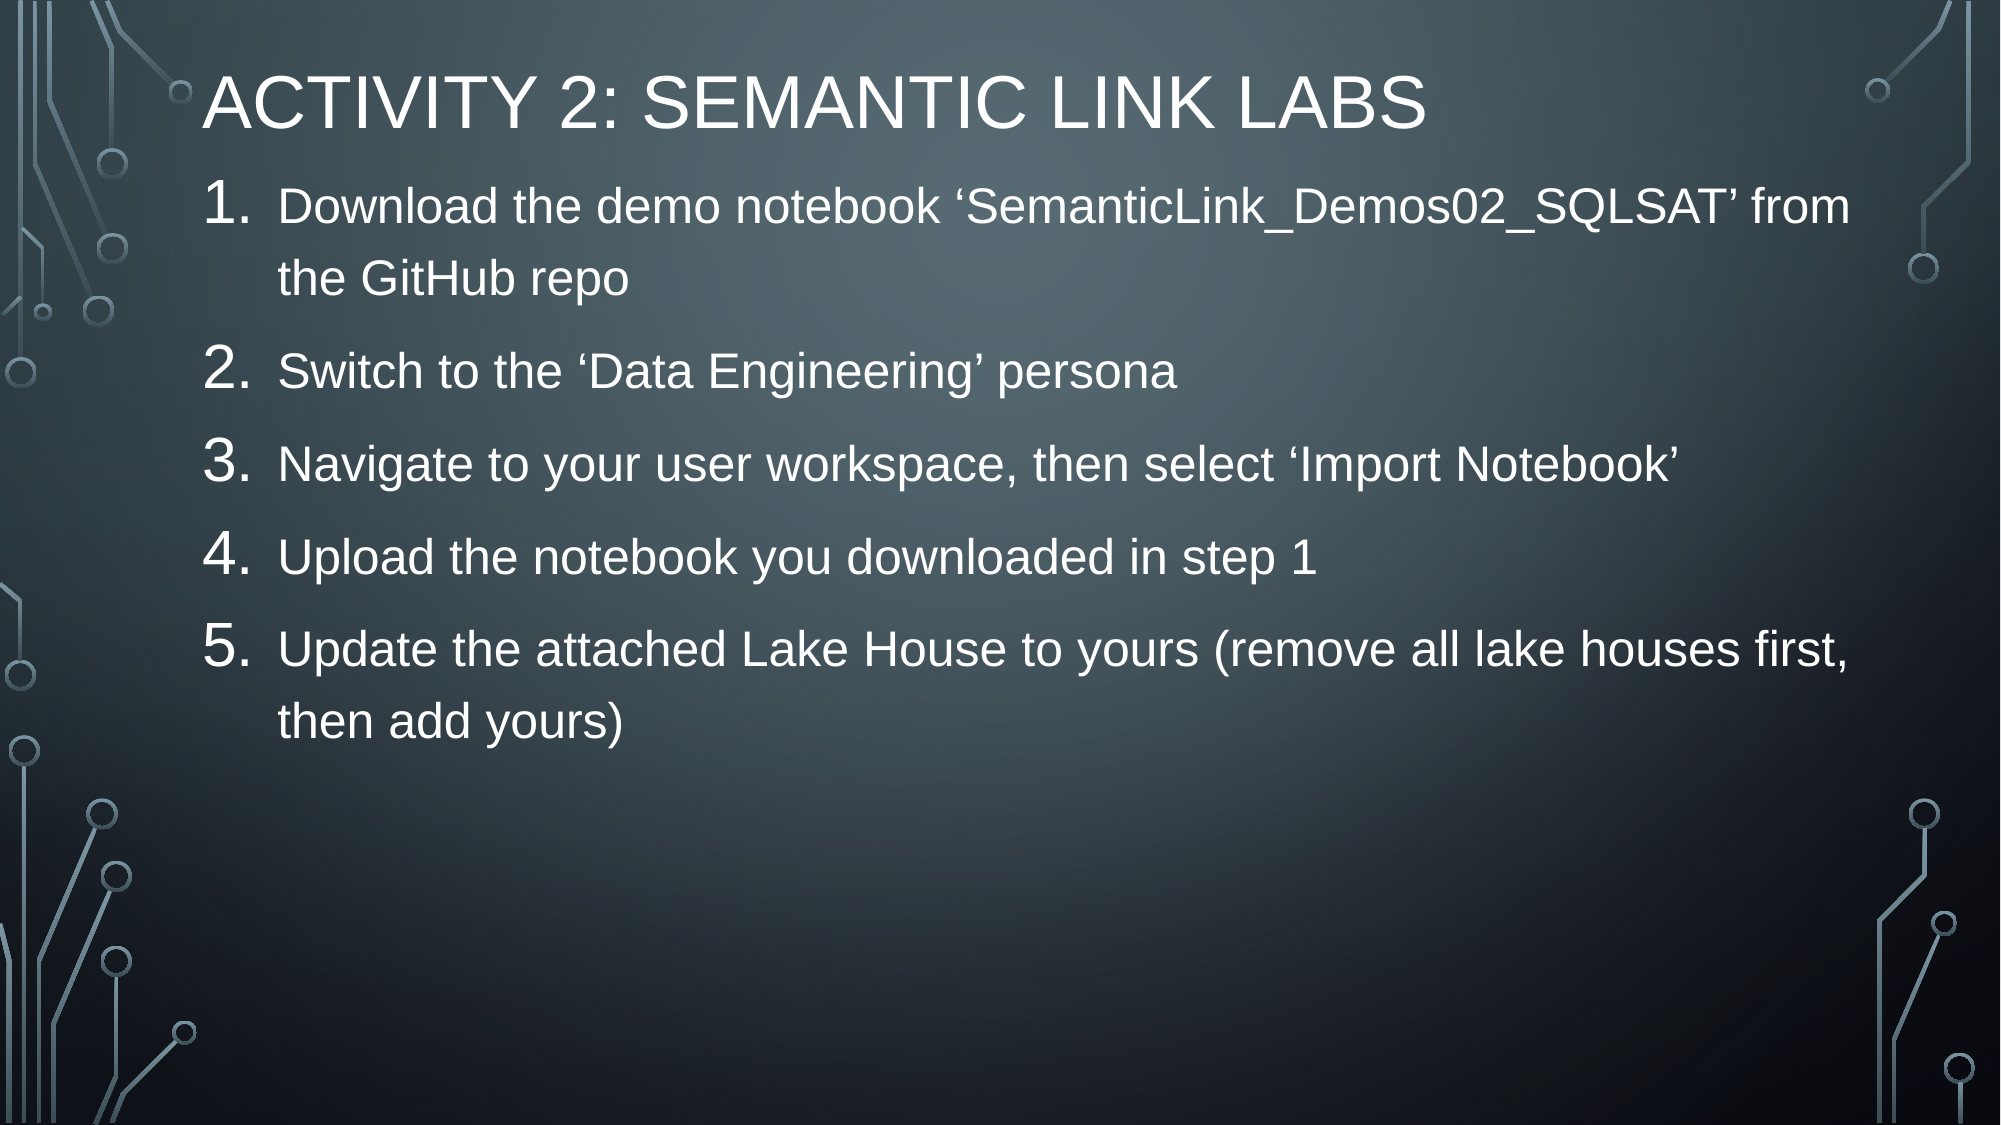

# activity 2: Semantic Link Labs
Download the demo notebook ‘SemanticLink_Demos02_SQLSAT’ from the GitHub repo
Switch to the ‘Data Engineering’ persona
Navigate to your user workspace, then select ‘Import Notebook’
Upload the notebook you downloaded in step 1
Update the attached Lake House to yours (remove all lake houses first, then add yours)